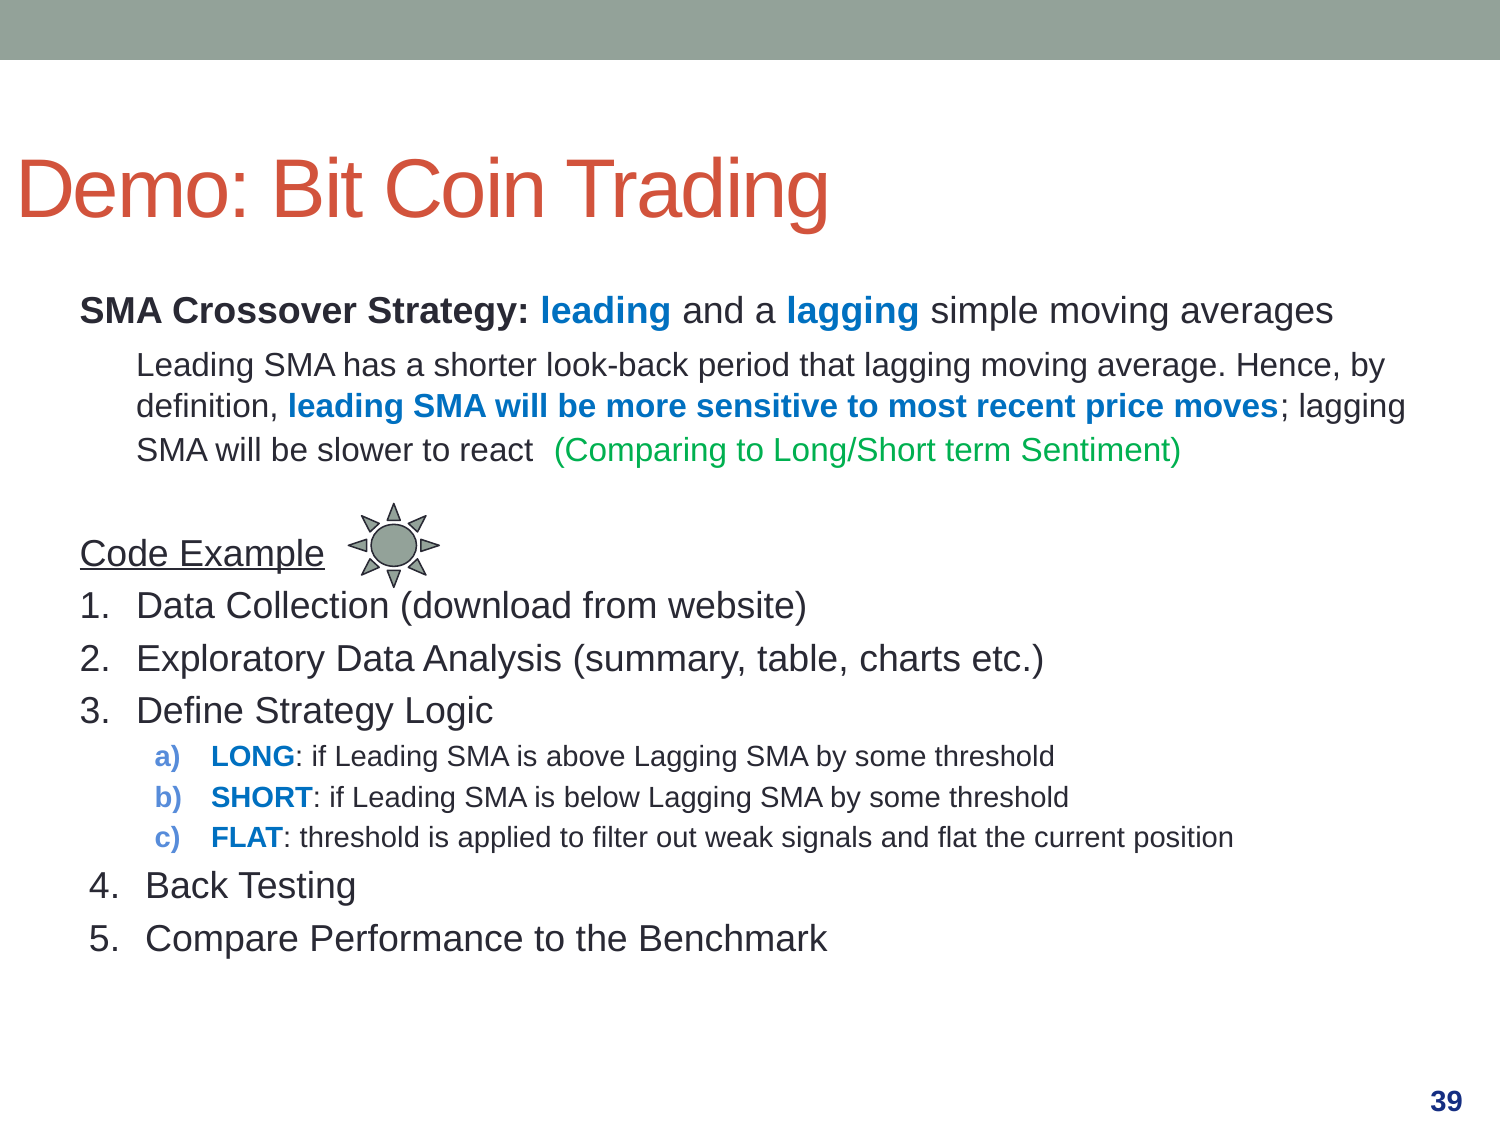

Demo: Bit Coin Trading
SMA Crossover Strategy: leading and a lagging simple moving averages
	Leading SMA has a shorter look-back period that lagging moving average. Hence, by definition, leading SMA will be more sensitive to most recent price moves; lagging SMA will be slower to react  (Comparing to Long/Short term Sentiment)

Code Example
Data Collection (download from website)
Exploratory Data Analysis (summary, table, charts etc.)
Define Strategy Logic
LONG: if Leading SMA is above Lagging SMA by some threshold
SHORT: if Leading SMA is below Lagging SMA by some threshold
FLAT: threshold is applied to filter out weak signals and flat the current position
Back Testing
Compare Performance to the Benchmark

39